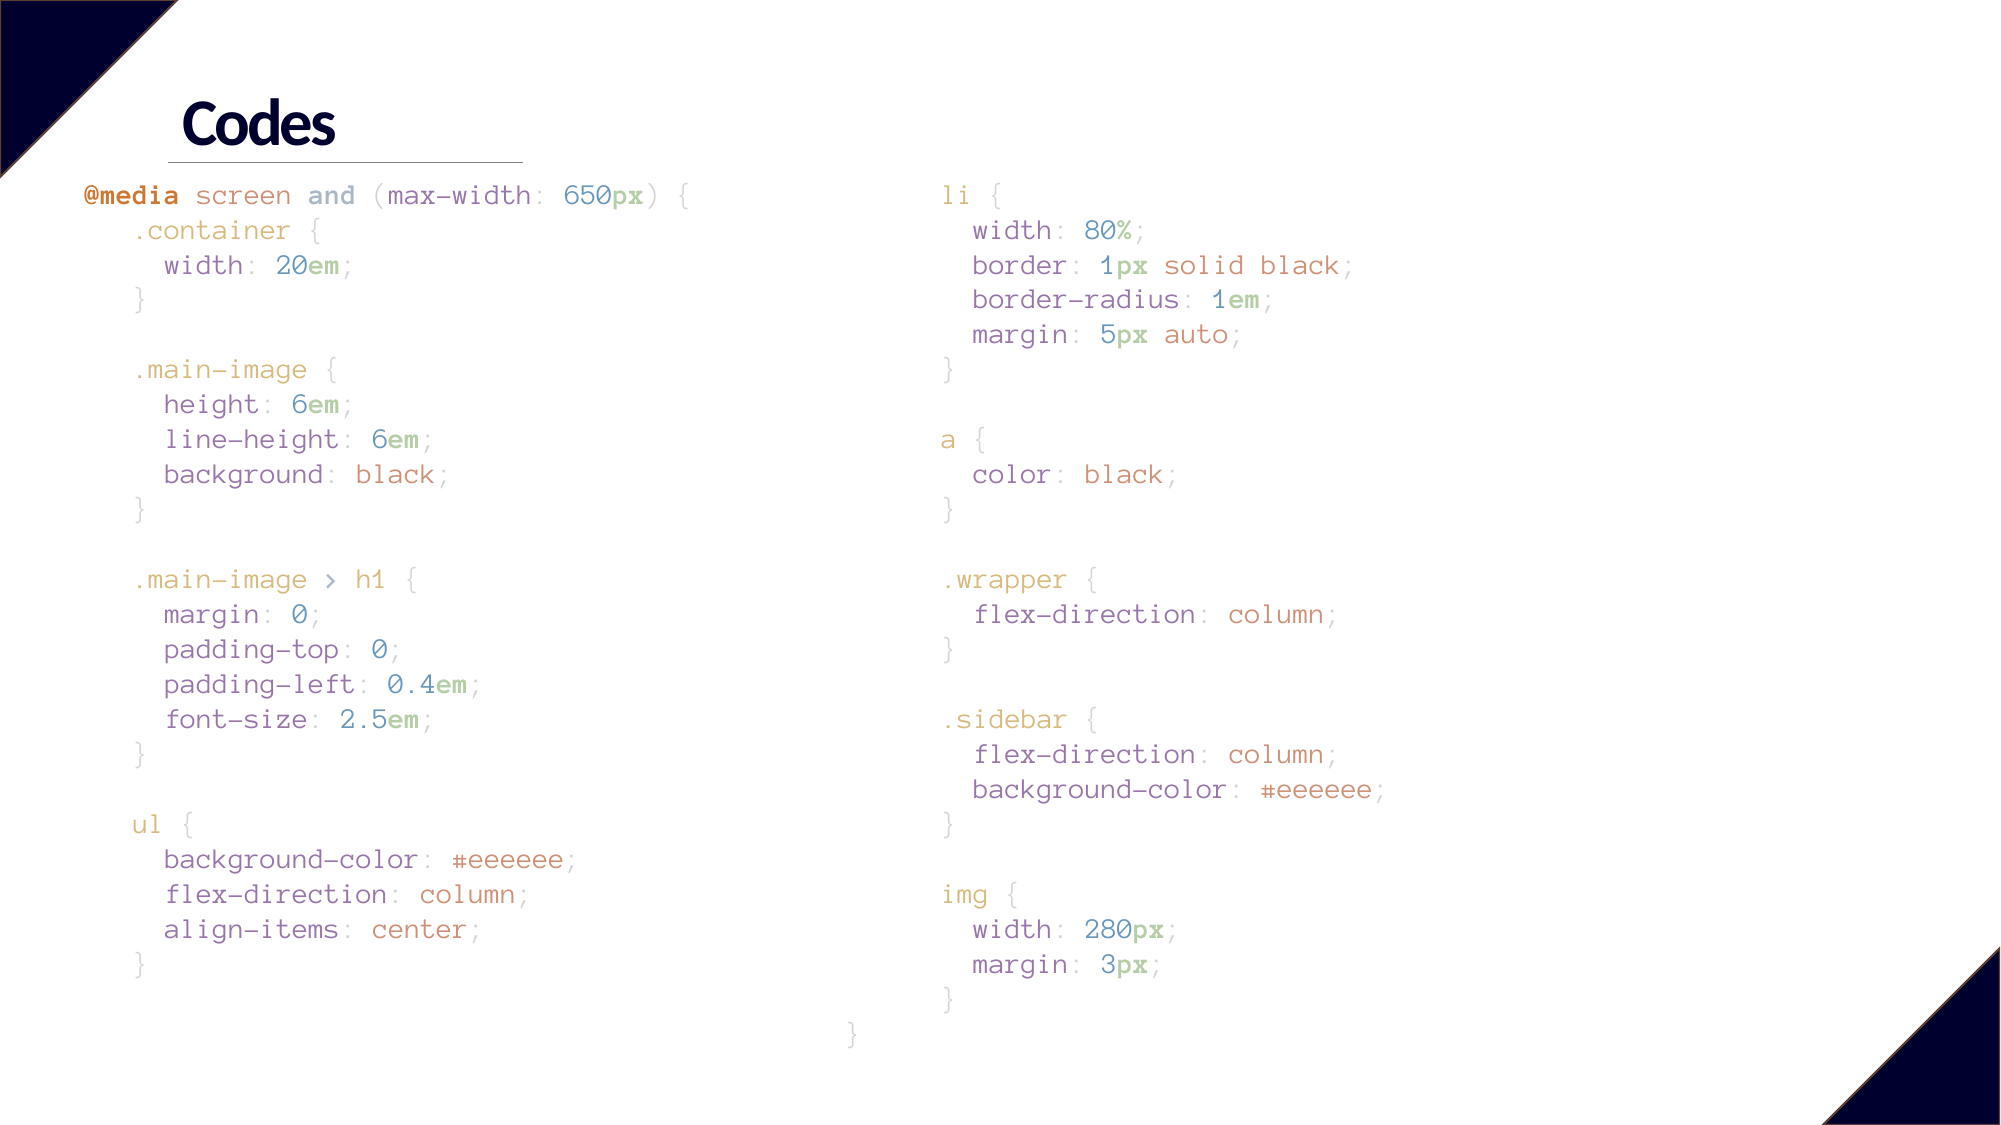

Codes
   @media screen and (max-width: 650px) {
      .container {
        width: 20em;
      }
      .main-image {
        height: 6em;
        line-height: 6em;
        background: black;
      }
      .main-image > h1 {
        margin: 0;
        padding-top: 0;
        padding-left: 0.4em;
        font-size: 2.5em;
      }
      ul {
        background-color: #eeeeee;
        flex-direction: column;
        align-items: center;
      }
      li {
        width: 80%;
        border: 1px solid black;
        border-radius: 1em;
        margin: 5px auto;
      }
      a {
        color: black;
      }
      .wrapper {
        flex-direction: column;
      }
      .sidebar {
        flex-direction: column;
        background-color: #eeeeee;
      }
      img {
        width: 280px;
        margin: 3px;
      }
}